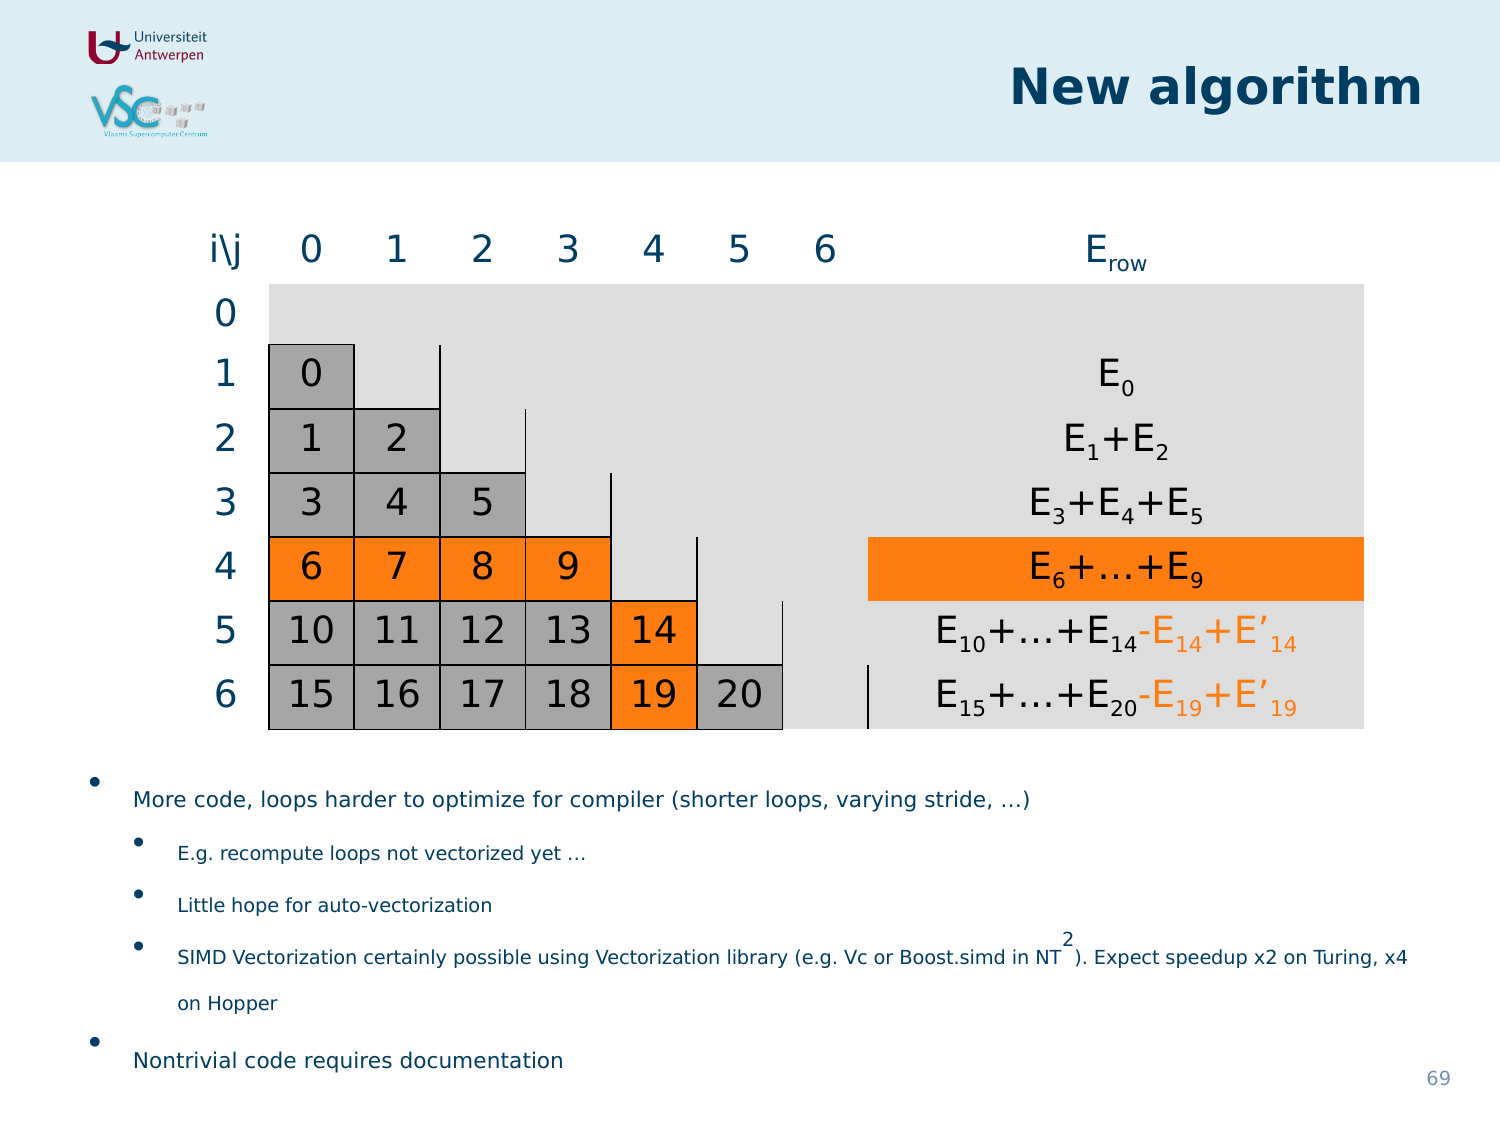

# New algorithm
| i\j | 0 | 1 | 2 | 3 | 4 | 5 | 6 | Erow |
| --- | --- | --- | --- | --- | --- | --- | --- | --- |
| 0 |  |  |  |  |  |  |  |  |
| 1 | 0 |  |  |  |  |  |  | E0 |
| 2 | 1 | 2 |  |  |  |  |  | E1+E2 |
| 3 | 3 | 4 | 5 |  |  |  |  | E3+E4+E5 |
| 4 | 6 | 7 | 8 | 9 |  |  |  | E6+…+E9 |
| 5 | 10 | 11 | 12 | 13 | 14 |  |  | E10+…+E14-E14+E’14 |
| 6 | 15 | 16 | 17 | 18 | 19 | 20 |  | E15+…+E20-E19+E’19 |
More code, loops harder to optimize for compiler (shorter loops, varying stride, …)
E.g. recompute loops not vectorized yet …
Little hope for auto-vectorization
SIMD Vectorization certainly possible using Vectorization library (e.g. Vc or Boost.simd in NT2). Expect speedup x2 on Turing, x4 on Hopper
Nontrivial code requires documentation